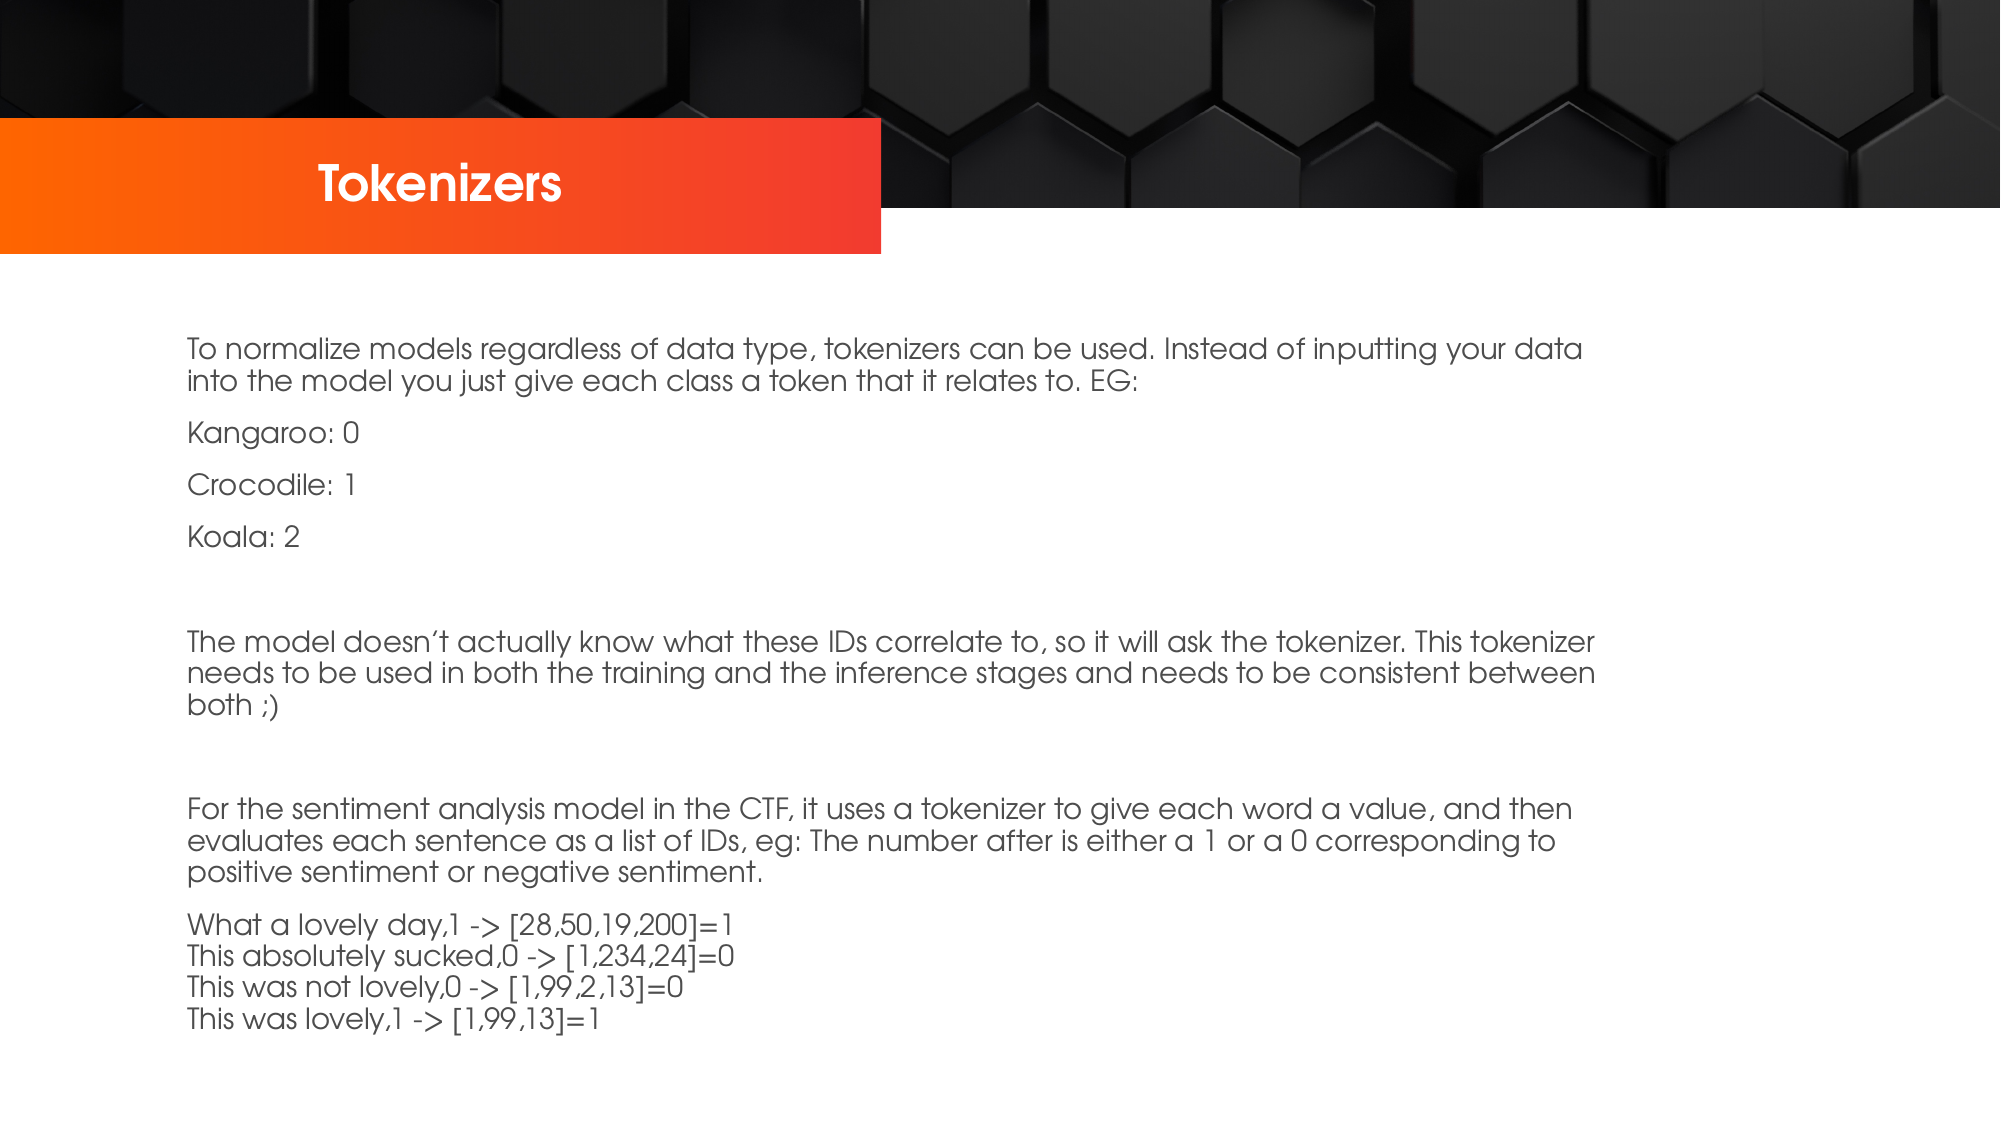

Tokenizers
To normalize models regardless of data type, tokenizers can be used. Instead of inputting your data into the model you just give each class a token that it relates to. EG:
Kangaroo: 0
Crocodile: 1
Koala: 2

The model doesn’t actually know what these IDs correlate to, so it will ask the tokenizer. This tokenizer needs to be used in both the training and the inference stages and needs to be consistent between both ;)

For the sentiment analysis model in the CTF, it uses a tokenizer to give each word a value, and then evaluates each sentence as a list of IDs, eg: The number after is either a 1 or a 0 corresponding to positive sentiment or negative sentiment.
What a lovely day,1 -> [28,50,19,200]=1
This absolutely sucked,0 -> [1,234,24]=0
This was not lovely,0 -> [1,99,2,13]=0
This was lovely,1 -> [1,99,13]=1